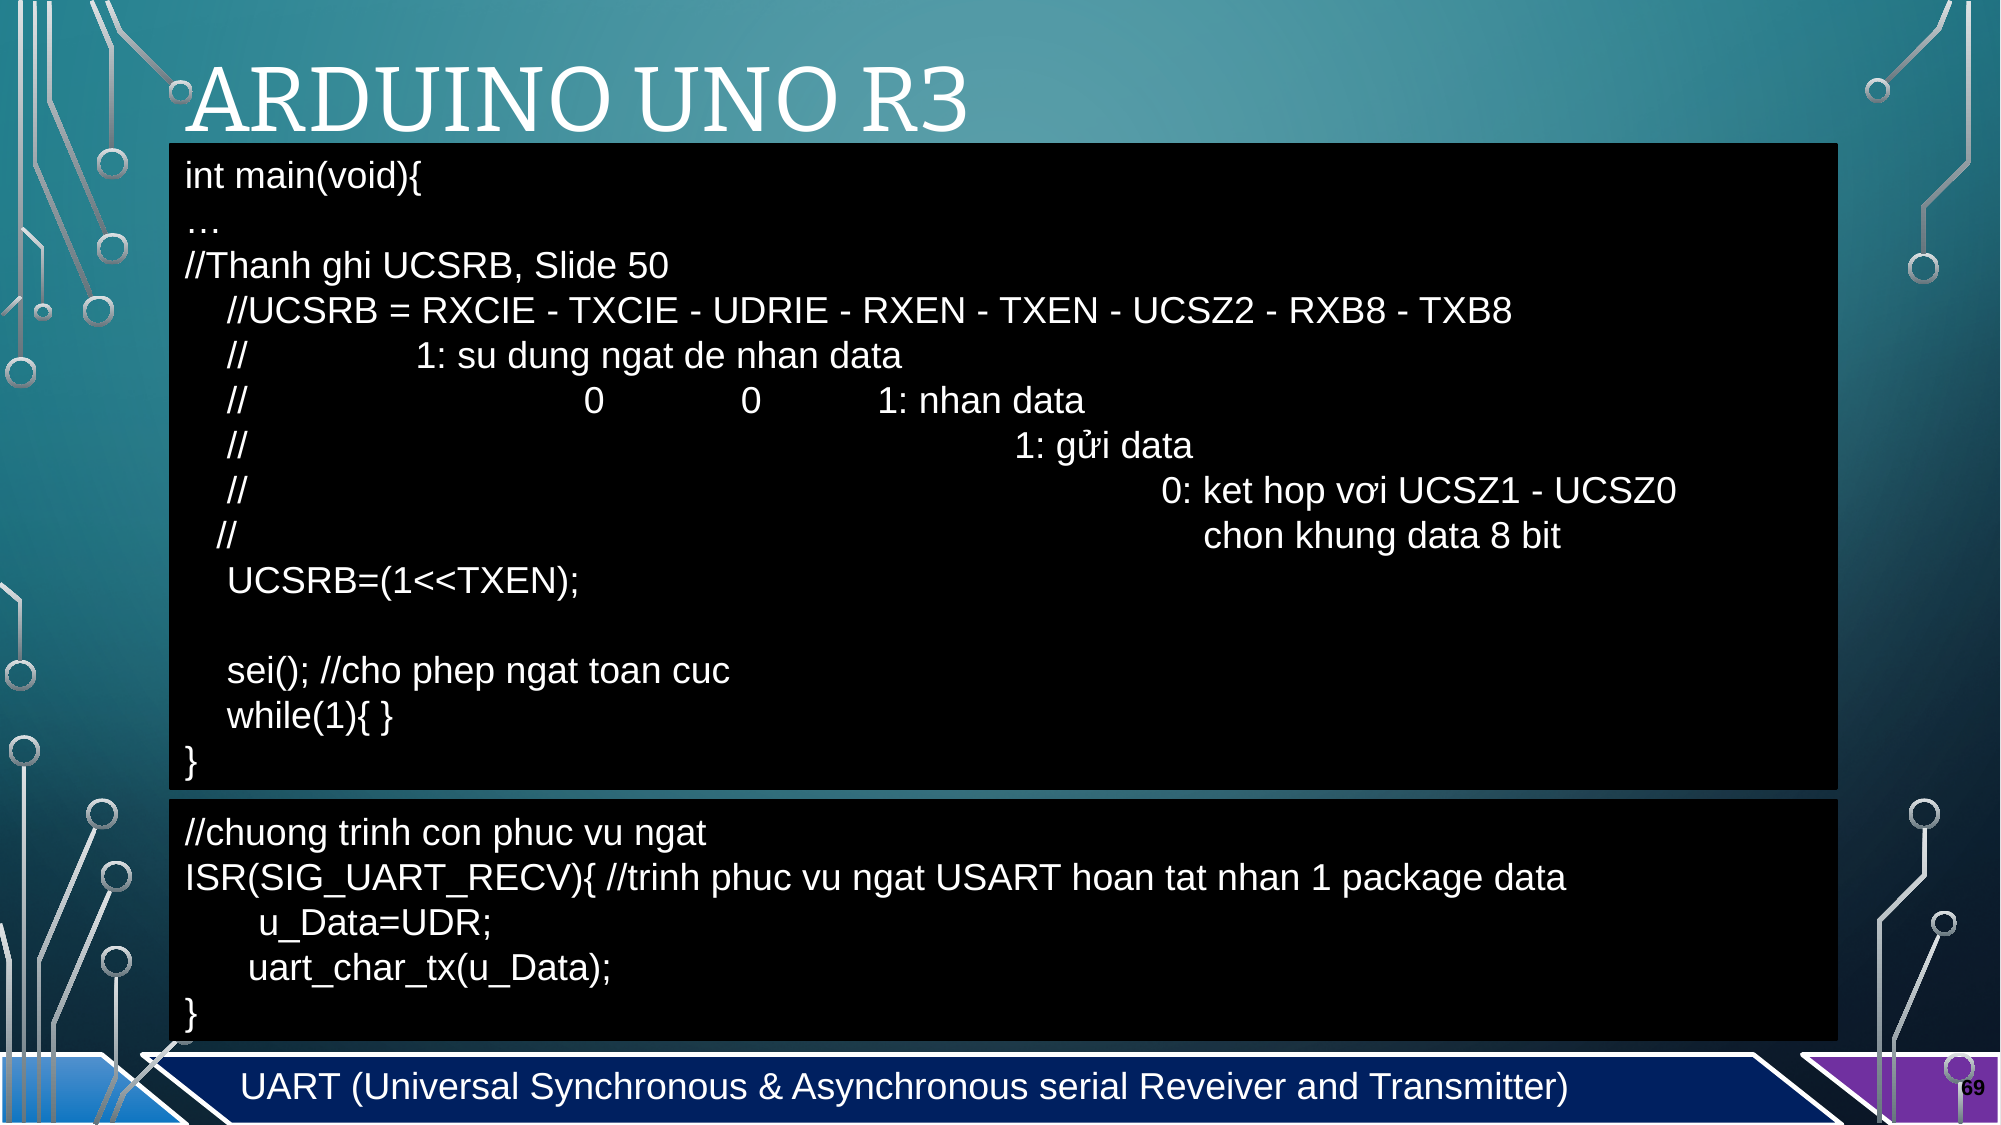

# Arduino Uno r3
int main(void){
…
//Thanh ghi UCSRB, Slide 50
    //UCSRB = RXCIE - TXCIE - UDRIE - RXEN - TXEN - UCSZ2 - RXB8 - TXB8
    //                1: su dung ngat de nhan data
    //                                0             0           1: nhan data
    //                                                                         1: gửi data
    //                                                                                       0: ket hop vơi UCSZ1 - UCSZ0
   //                                                                                            chon khung data 8 bit
    UCSRB=(1<<TXEN);

    sei(); //cho phep ngat toan cuc
    while(1){ }
}
//chuong trinh con phuc vu ngat
ISR(SIG_UART_RECV){ //trinh phuc vu ngat USART hoan tat nhan 1 package data
       u_Data=UDR;
      uart_char_tx(u_Data);
}
UART (Universal Synchronous & Asynchronous serial Reveiver and Transmitter)